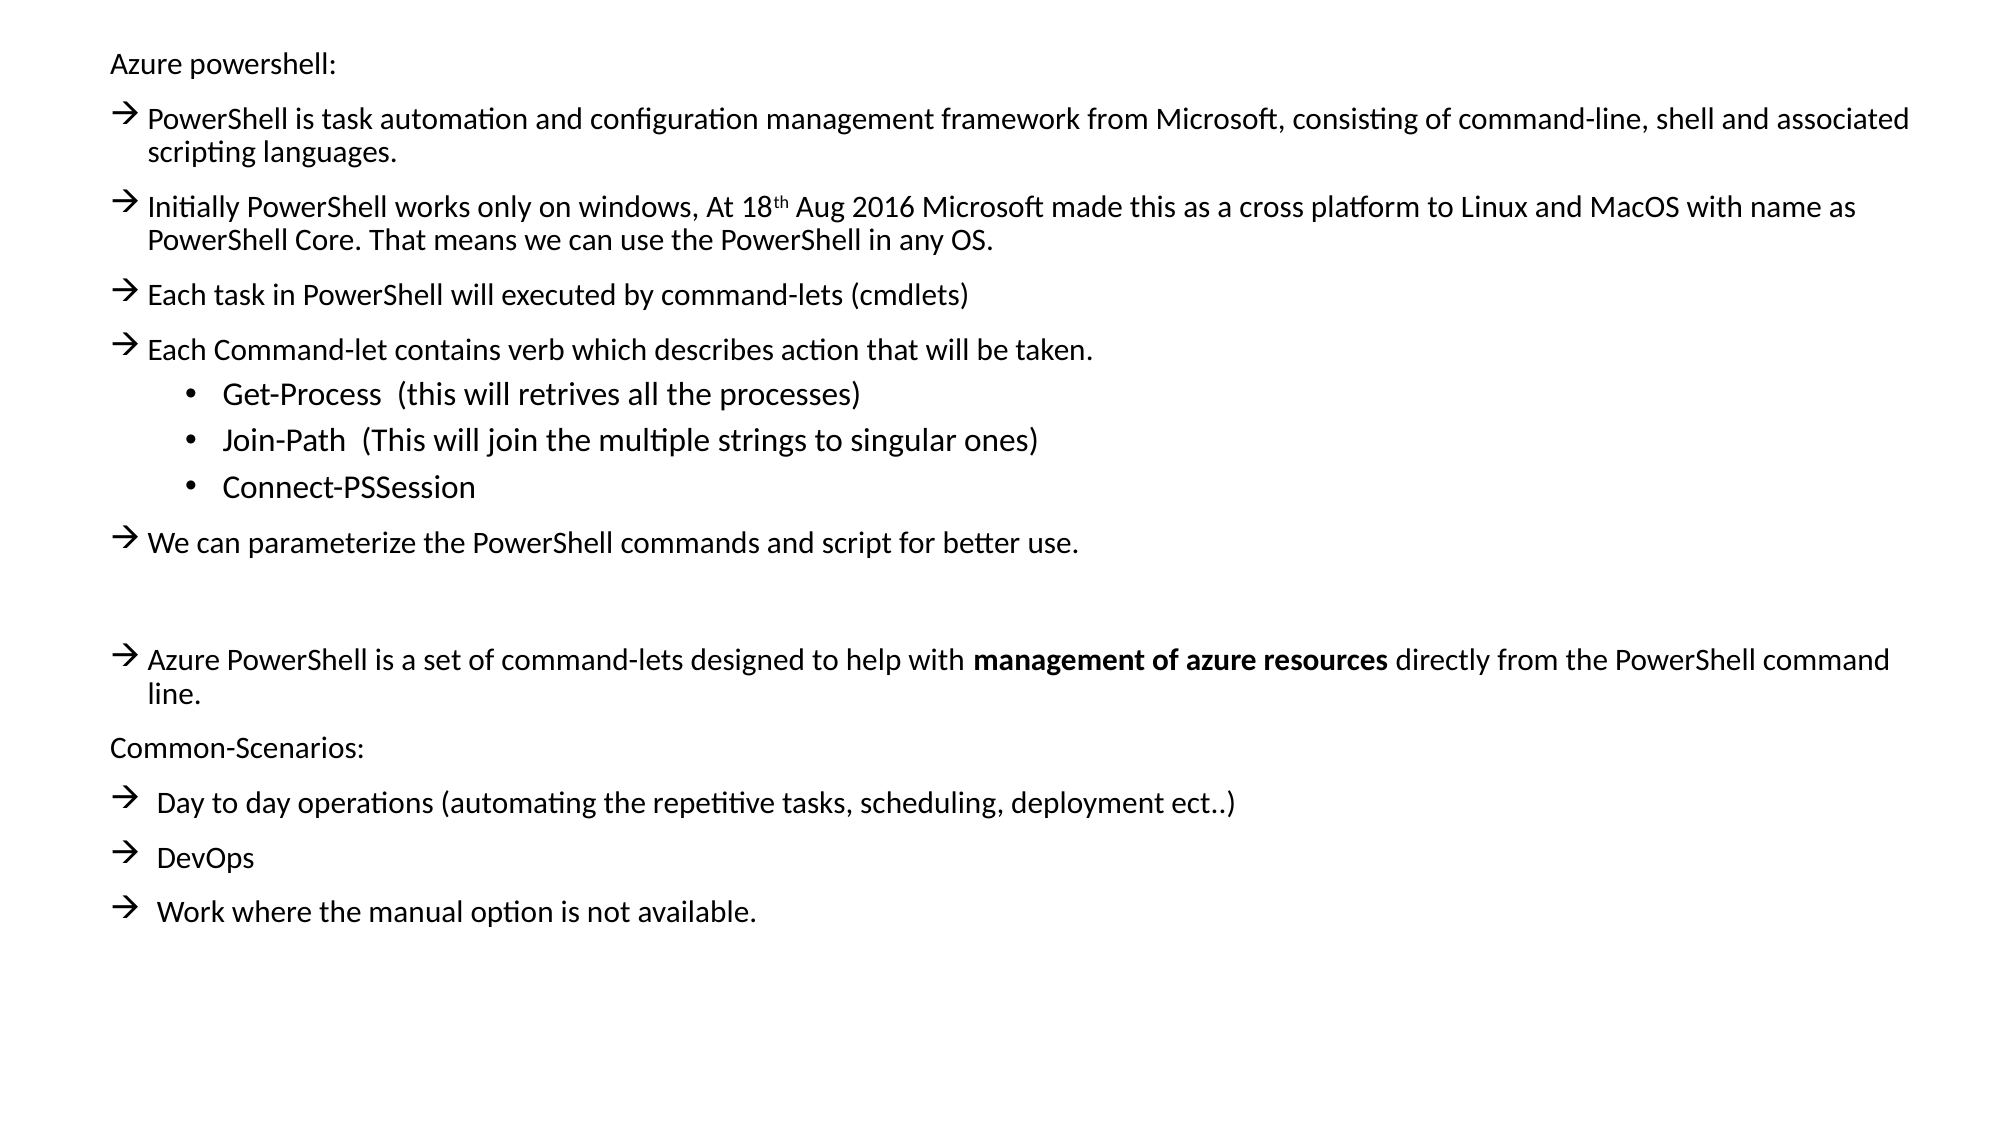

Azure powershell:
PowerShell is task automation and configuration management framework from Microsoft, consisting of command-line, shell and associated scripting languages.
Initially PowerShell works only on windows, At 18th Aug 2016 Microsoft made this as a cross platform to Linux and MacOS with name as PowerShell Core. That means we can use the PowerShell in any OS.
Each task in PowerShell will executed by command-lets (cmdlets)
Each Command-let contains verb which describes action that will be taken.
Get-Process  (this will retrives all the processes)
Join-Path  (This will join the multiple strings to singular ones)
Connect-PSSession
We can parameterize the PowerShell commands and script for better use.

Azure PowerShell is a set of command-lets designed to help with management of azure resources directly from the PowerShell command line.
Common-Scenarios:
Day to day operations (automating the repetitive tasks, scheduling, deployment ect..)
DevOps
Work where the manual option is not available.